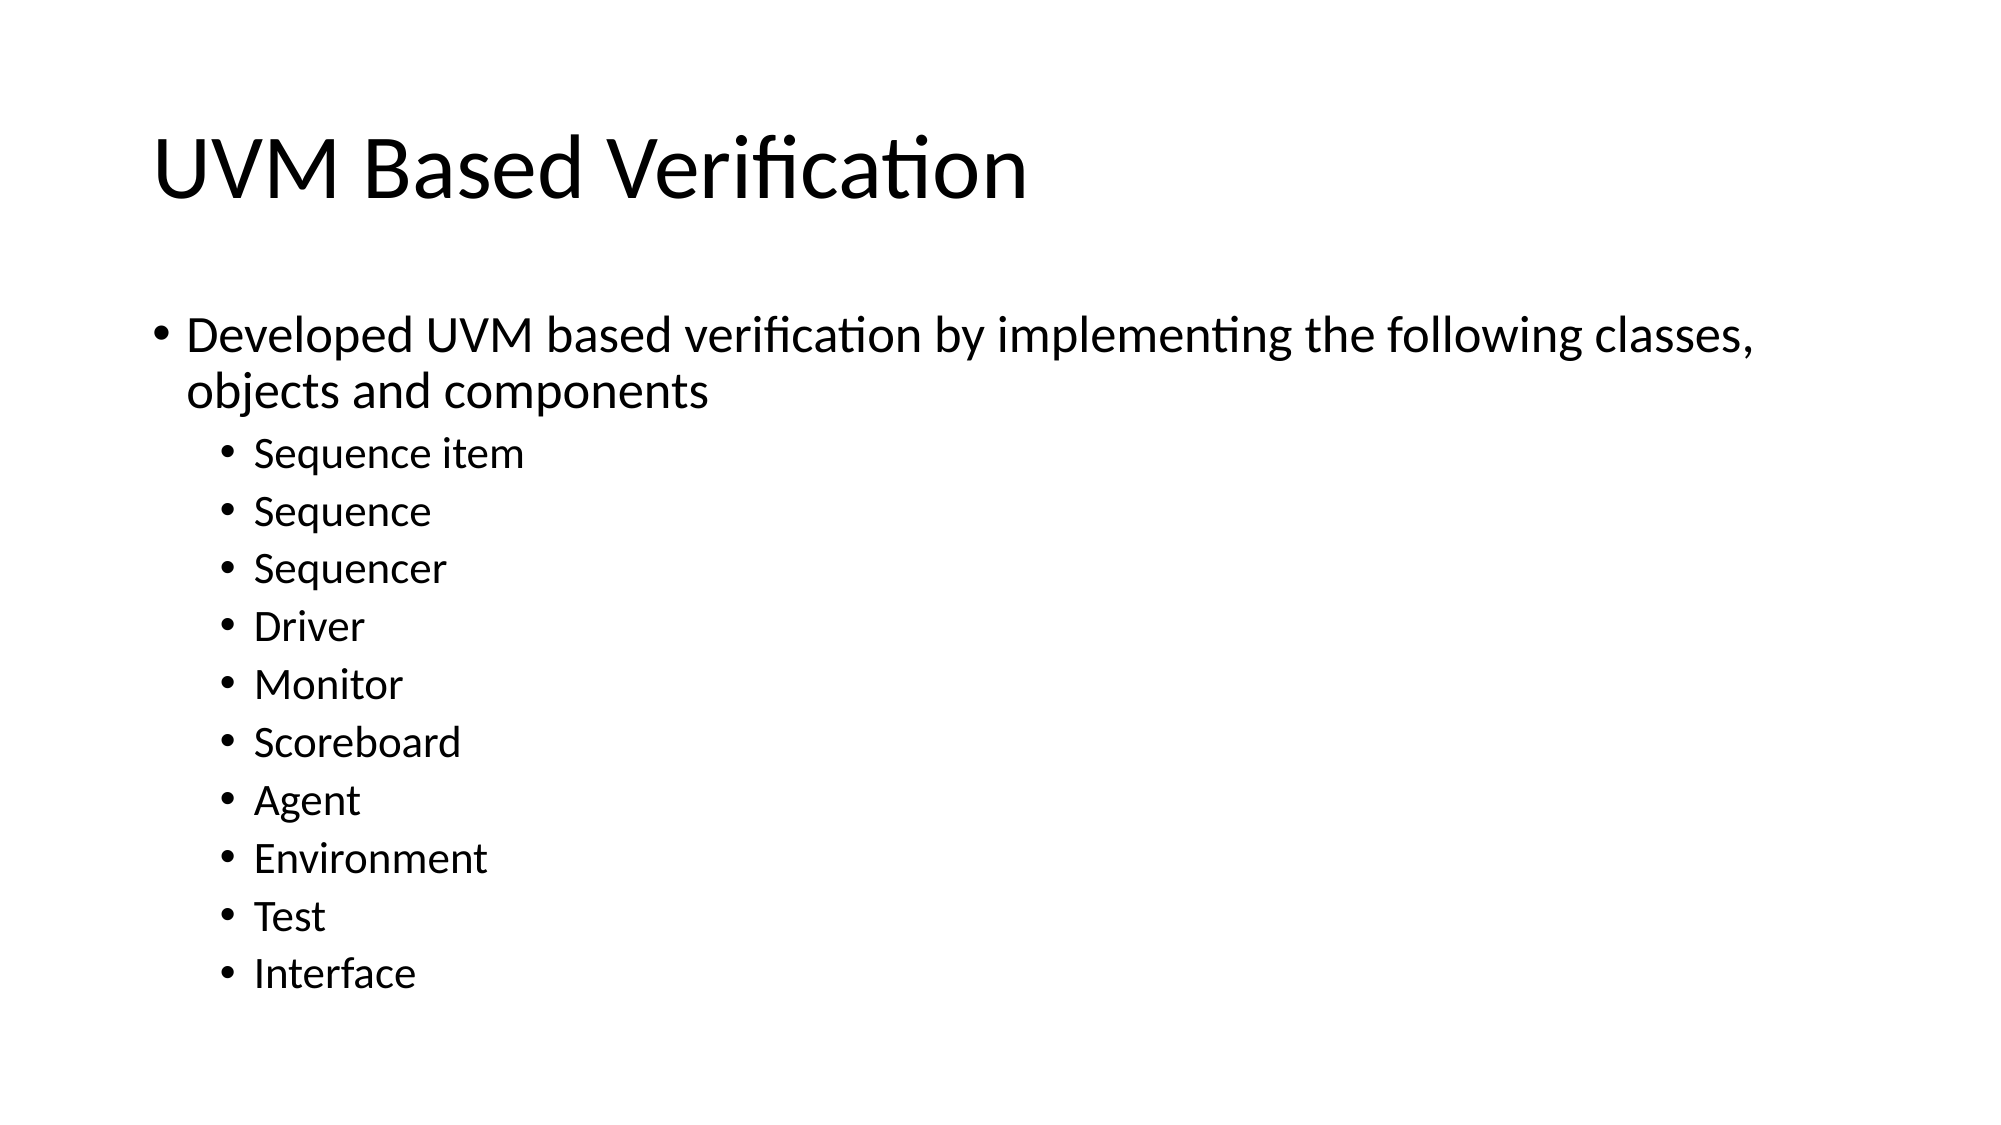

# UVM Based Verification
Developed UVM based verification by implementing the following classes, objects and components
Sequence item
Sequence
Sequencer
Driver
Monitor
Scoreboard
Agent
Environment
Test
Interface